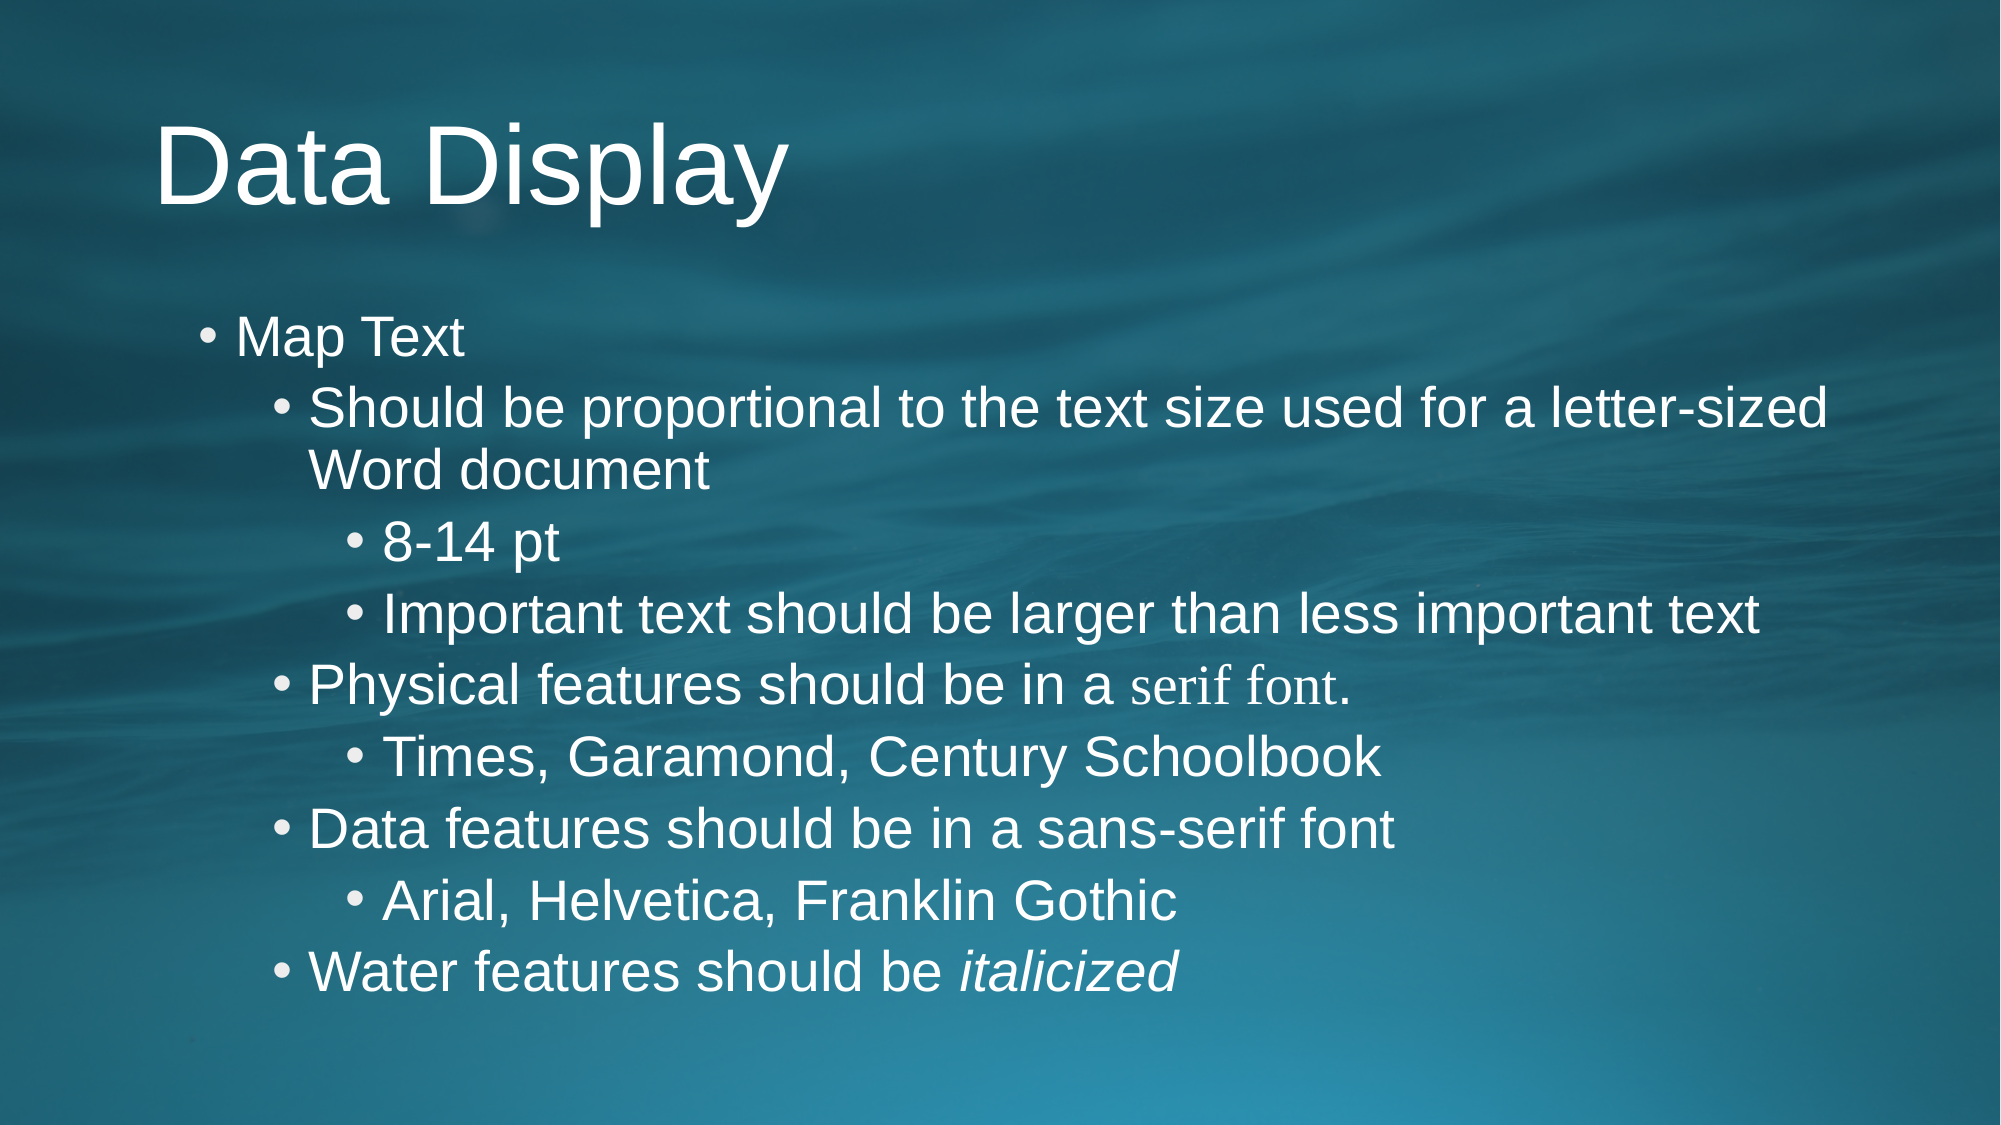

# Data Display
Map Text
Should be proportional to the text size used for a letter-sized Word document
8-14 pt
Important text should be larger than less important text
Physical features should be in a serif font.
Times, Garamond, Century Schoolbook
Data features should be in a sans-serif font
Arial, Helvetica, Franklin Gothic
Water features should be italicized